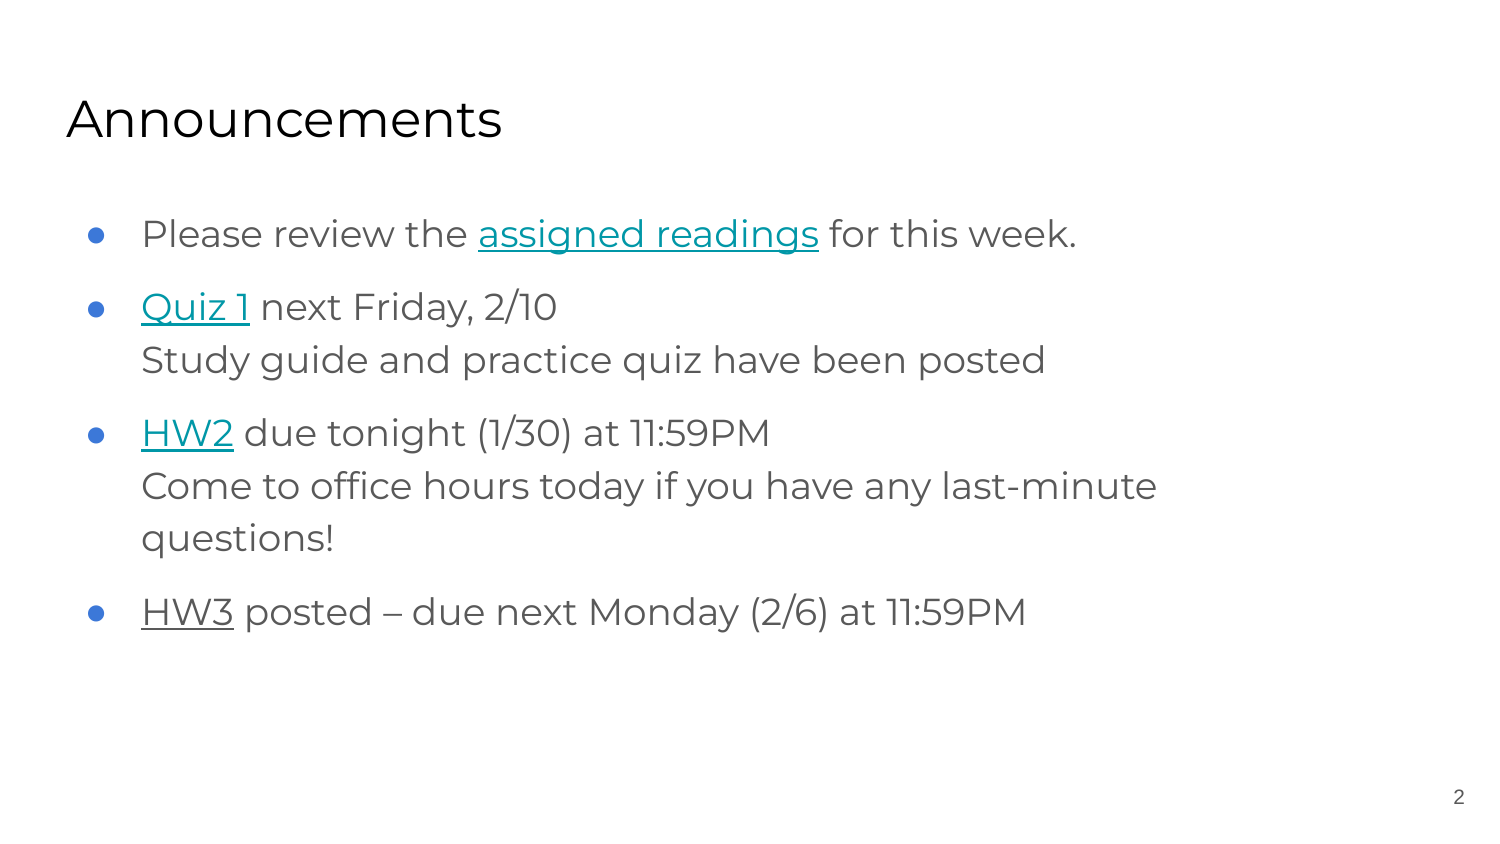

# Announcements
Please review the assigned readings for this week.
Quiz 1 next Friday, 2/10
Study guide and practice quiz have been posted
HW2 due tonight (1/30) at 11:59PM
Come to office hours today if you have any last-minute questions!
HW3 posted – due next Monday (2/6) at 11:59PM
2